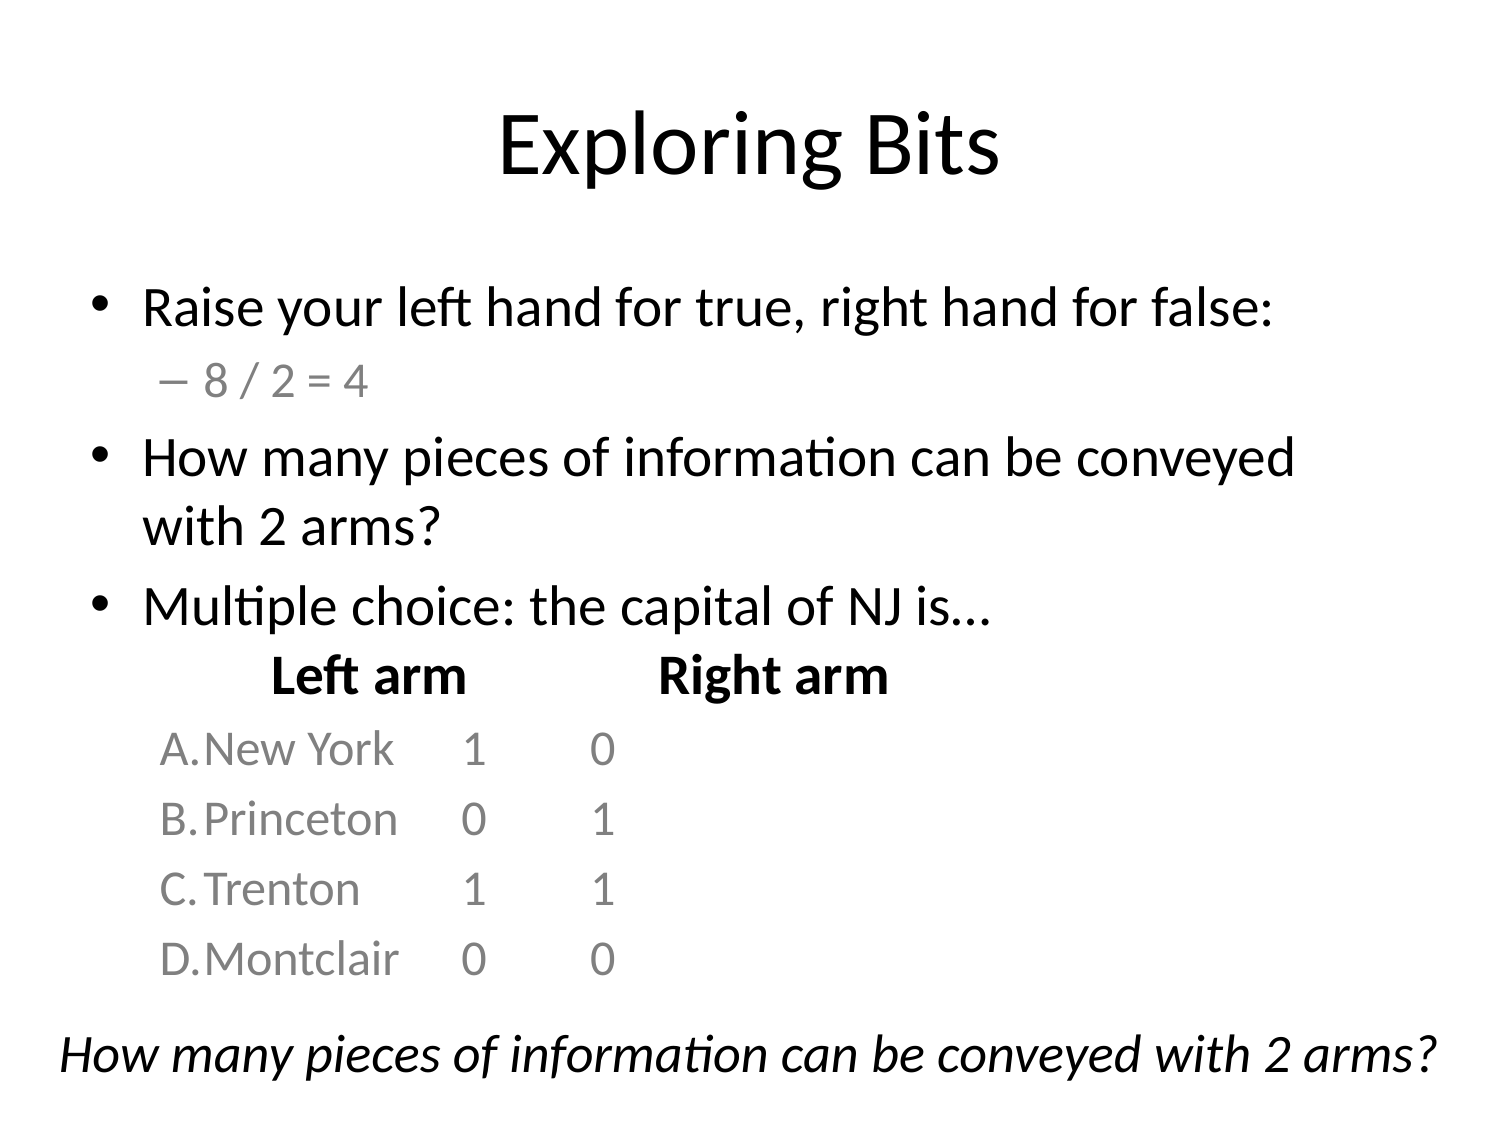

# Exploring Bits
Raise your left hand for true, right hand for false:
8 / 2 = 4
How many pieces of information can be conveyed with 2 arms?
Multiple choice: the capital of NJ is…
					Left arm		Right arm
New York		1			0
Princeton		0			1
Trenton			1			1
Montclair		0			0

How many pieces of information can be conveyed with 2 arms?